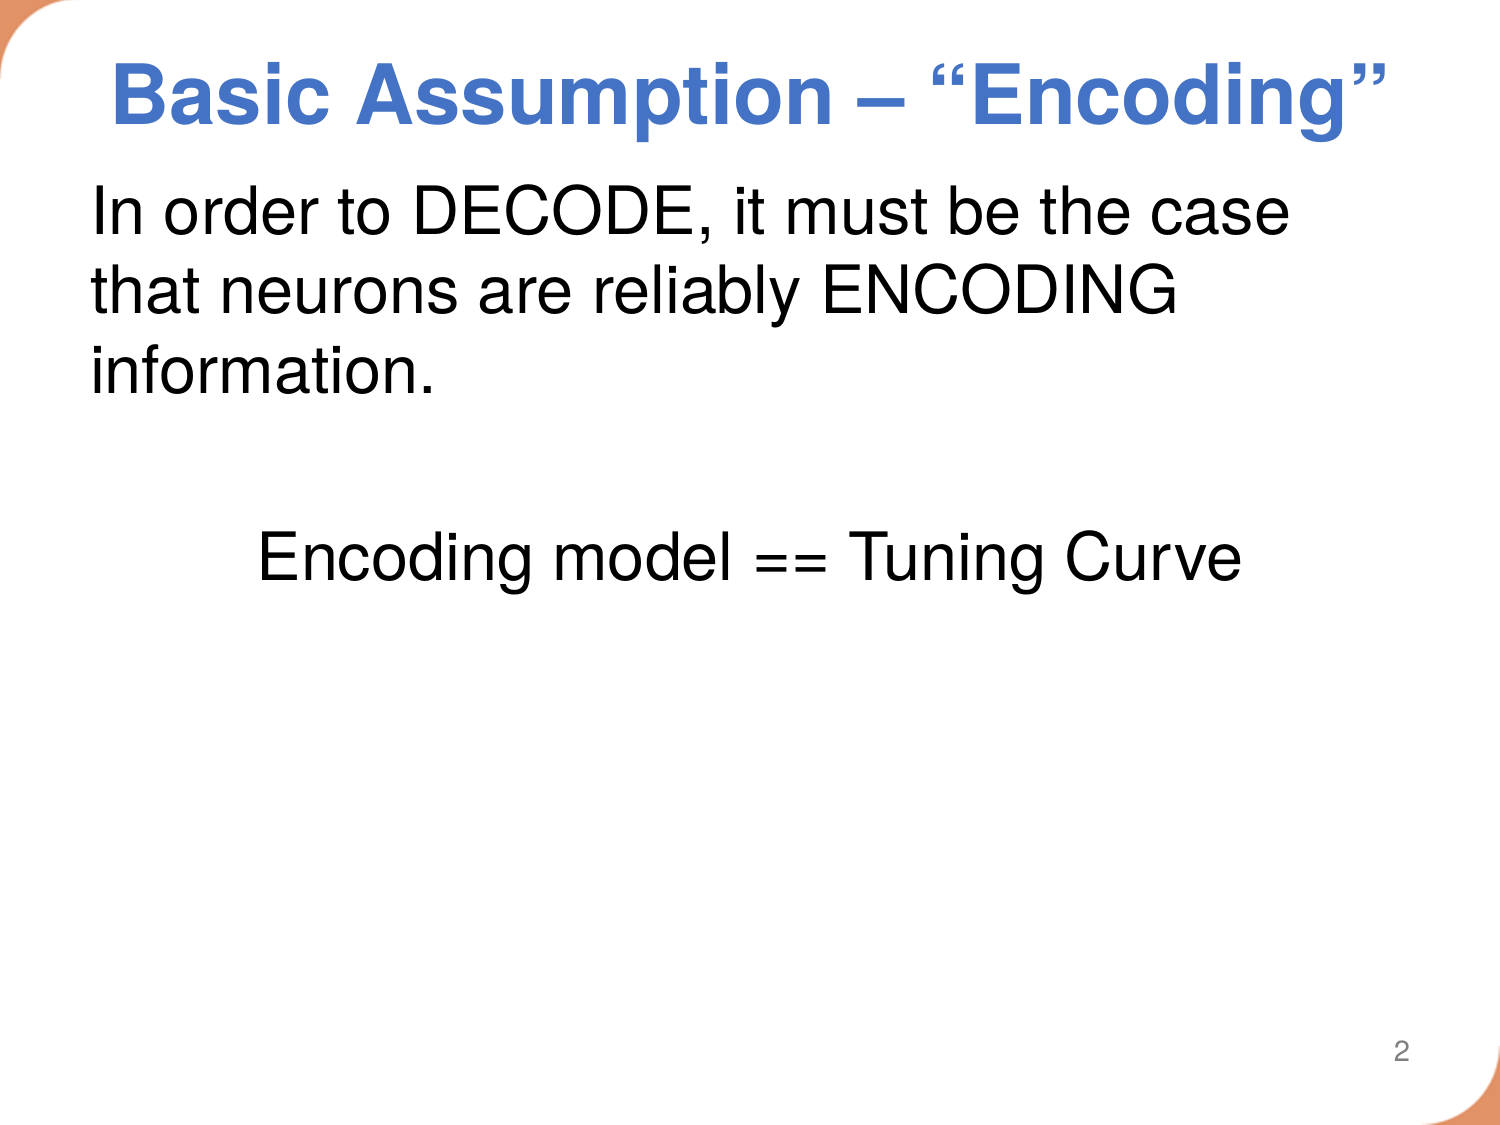

# Basic Assumption – “Encoding”
In order to DECODE, it must be the case that neurons are reliably ENCODING information.

Encoding model == Tuning Curve
2